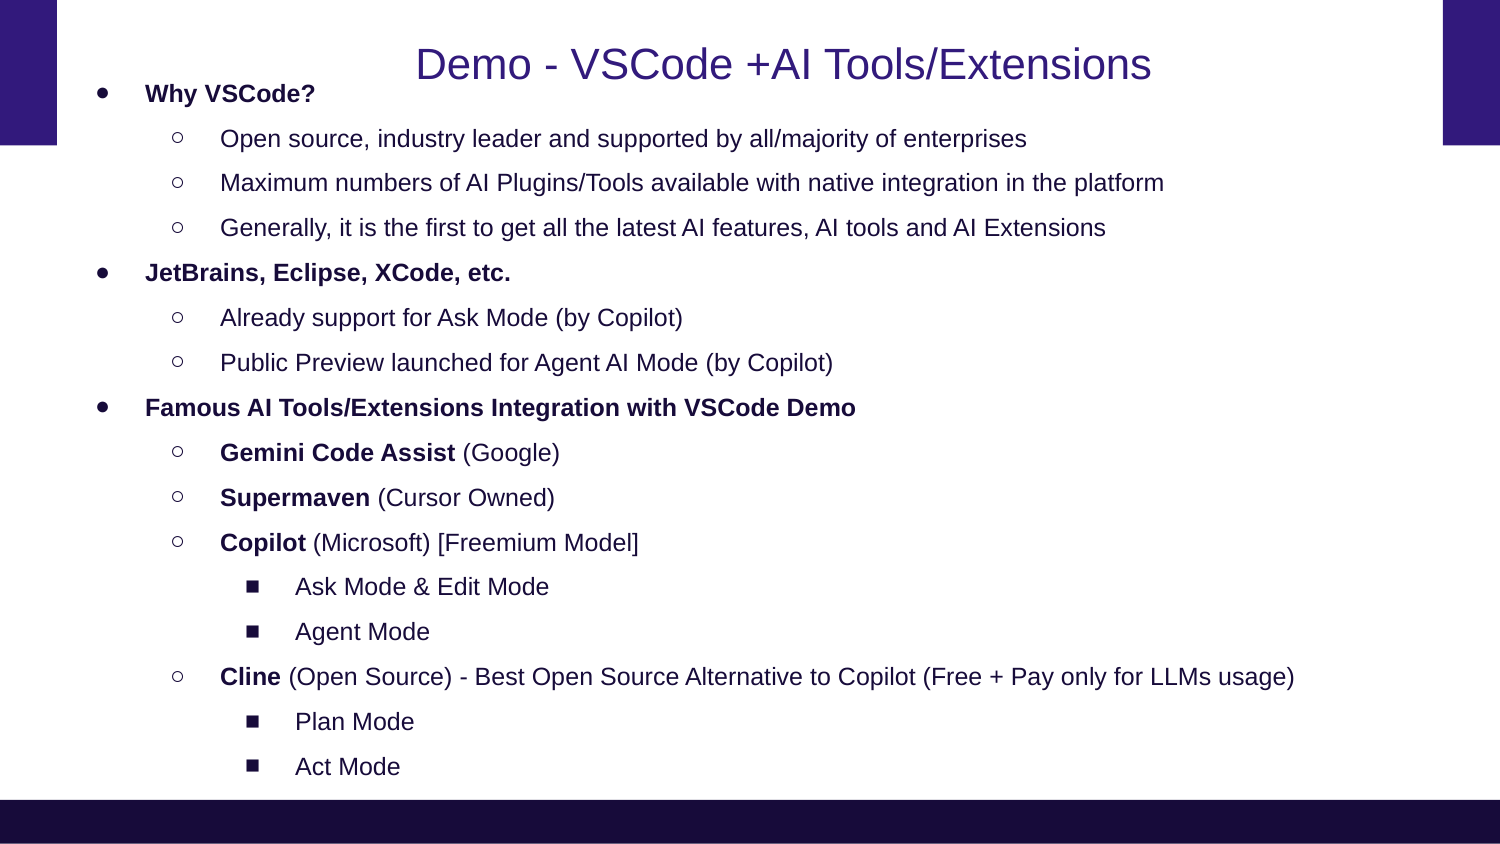

# Demo - VSCode +AI Tools/Extensions

Why VSCode?
Open source, industry leader and supported by all/majority of enterprises
Maximum numbers of AI Plugins/Tools available with native integration in the platform
Generally, it is the first to get all the latest AI features, AI tools and AI Extensions
JetBrains, Eclipse, XCode, etc.
Already support for Ask Mode (by Copilot)
Public Preview launched for Agent AI Mode (by Copilot)
Famous AI Tools/Extensions Integration with VSCode Demo
Gemini Code Assist (Google)
Supermaven (Cursor Owned)
Copilot (Microsoft) [Freemium Model]
Ask Mode & Edit Mode
Agent Mode
Cline (Open Source) - Best Open Source Alternative to Copilot (Free + Pay only for LLMs usage)
Plan Mode
Act Mode